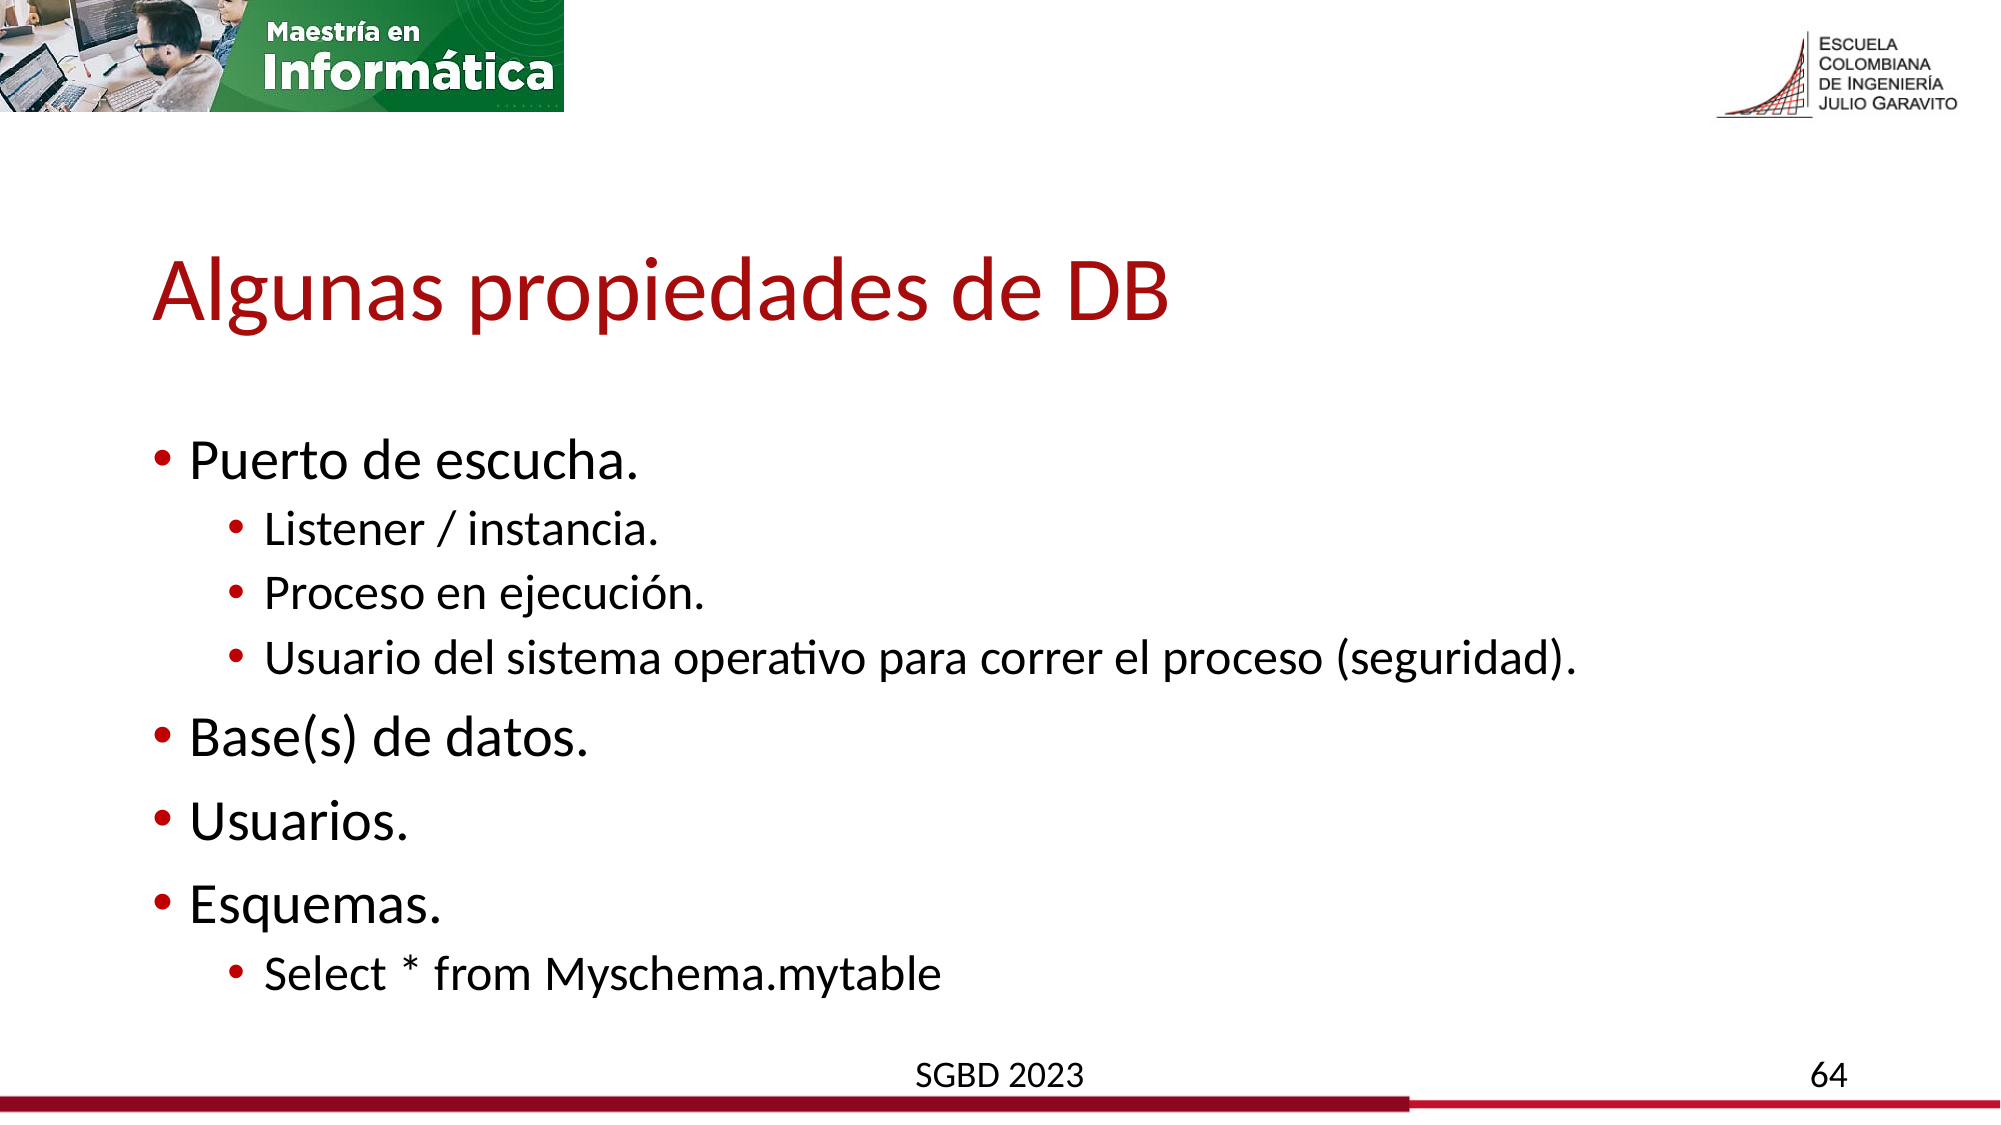

# Algunas propiedades de DB
Puerto de escucha.
Listener / instancia.
Proceso en ejecución.
Usuario del sistema operativo para correr el proceso (seguridad).
Base(s) de datos.
Usuarios.
Esquemas.
Select * from Myschema.mytable
SGBD 2023
64